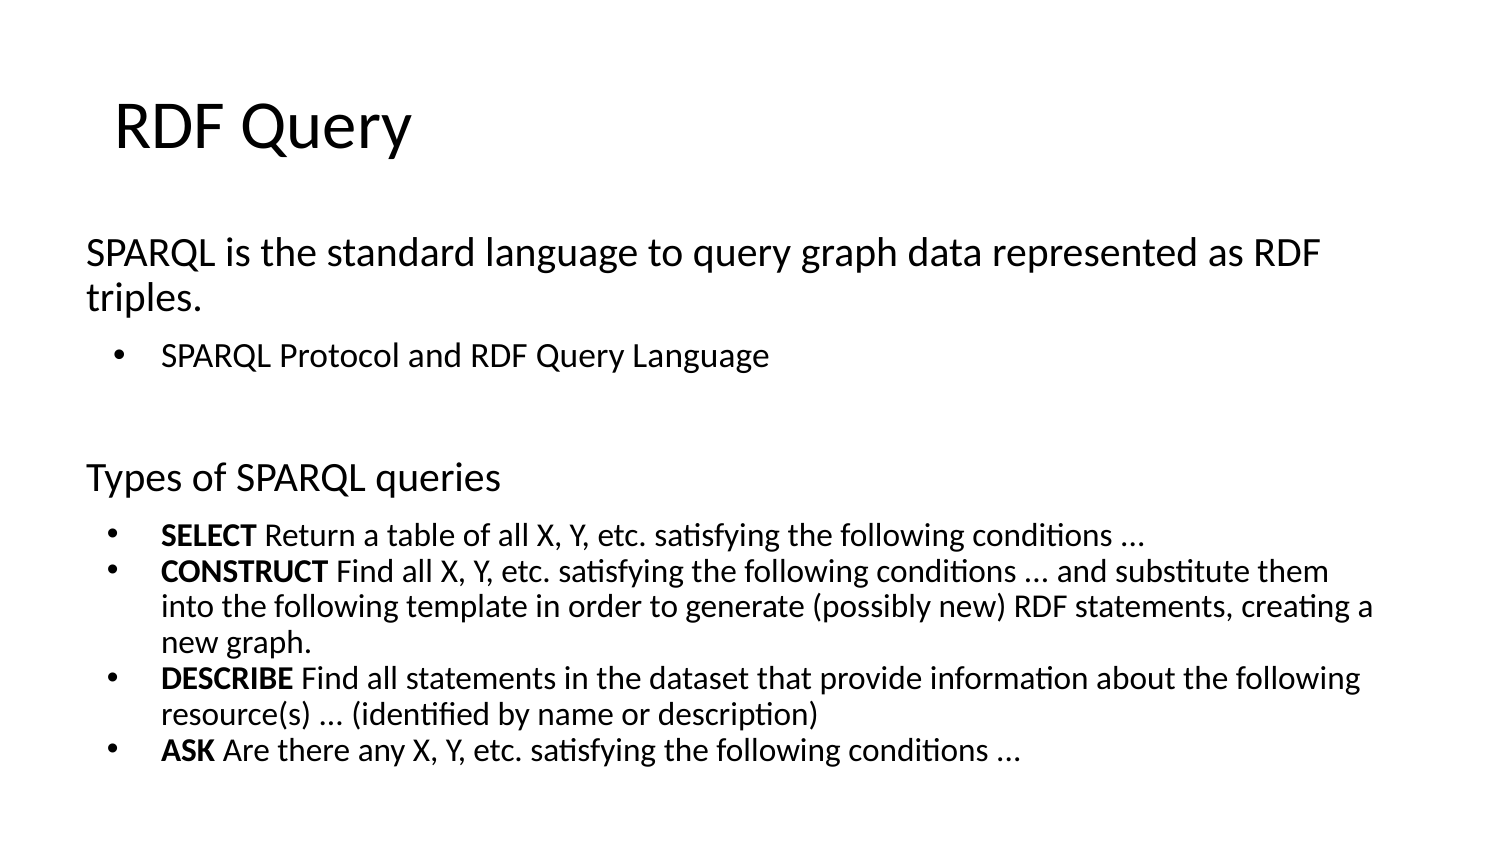

# RDF Query
SPARQL is the standard language to query graph data represented as RDF triples.
SPARQL Protocol and RDF Query Language

Types of SPARQL queries
SELECT Return a table of all X, Y, etc. satisfying the following conditions ...
CONSTRUCT Find all X, Y, etc. satisfying the following conditions ... and substitute them into the following template in order to generate (possibly new) RDF statements, creating a new graph.
DESCRIBE Find all statements in the dataset that provide information about the following resource(s) ... (identified by name or description)
ASK Are there any X, Y, etc. satisfying the following conditions ...